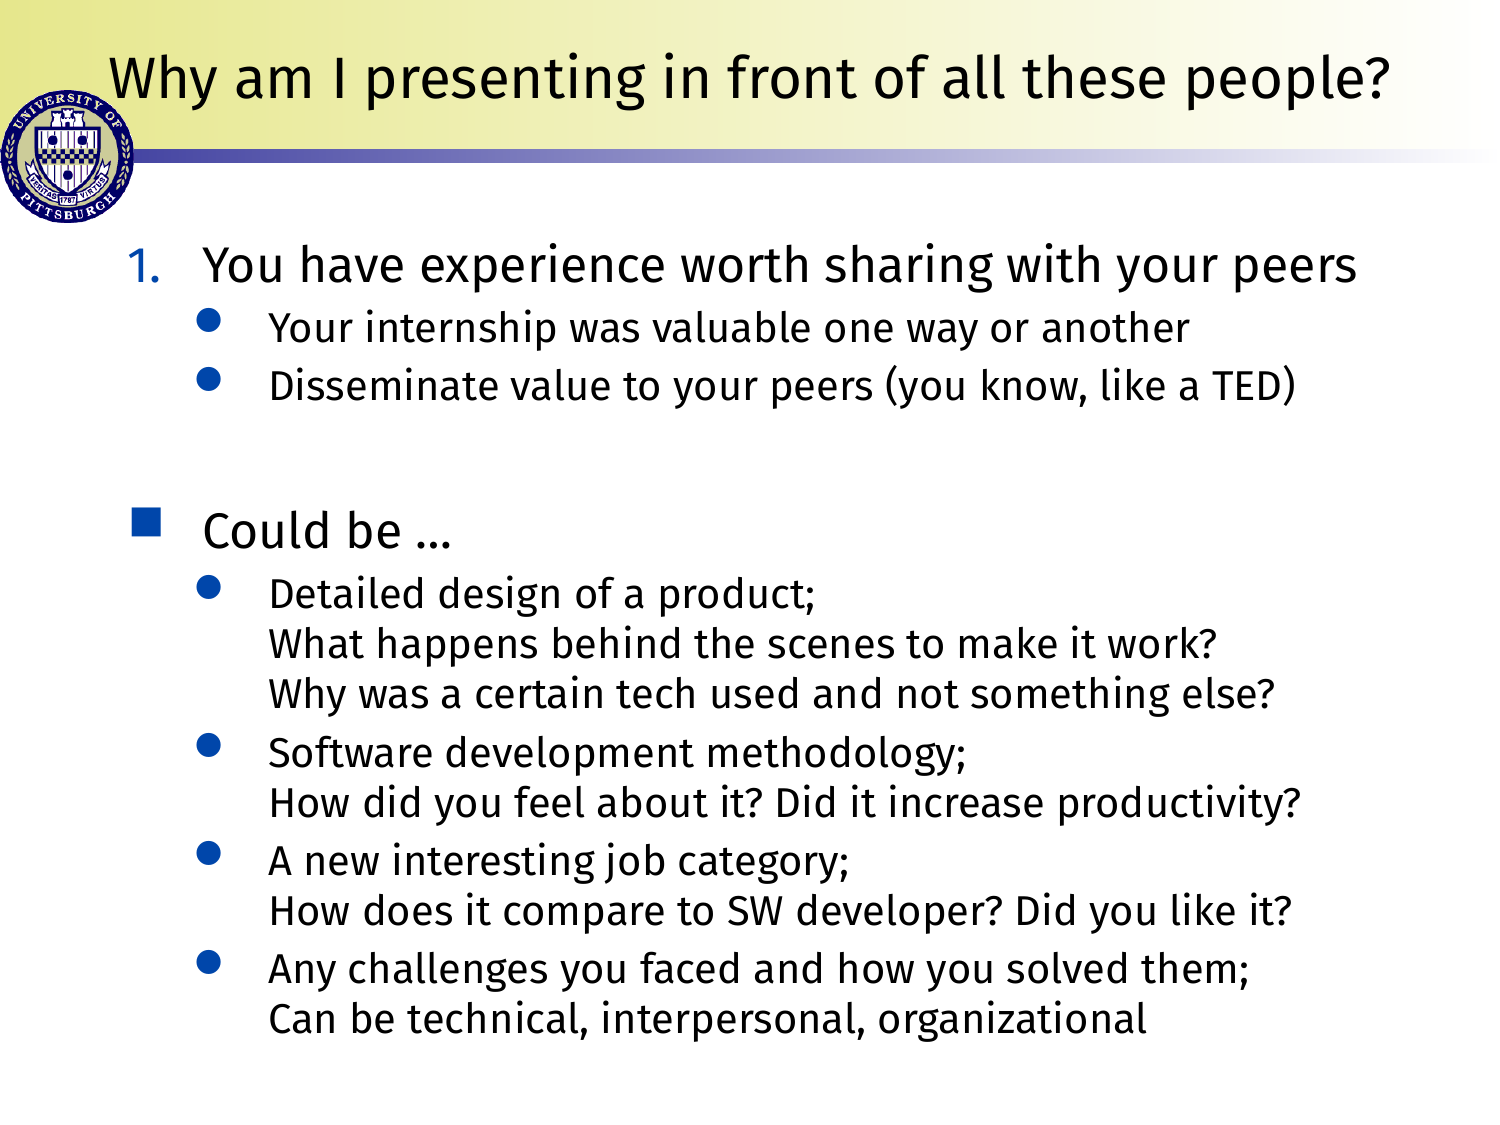

# Why am I presenting in front of all these people?
You have experience worth sharing with your peers
Your internship was valuable one way or another
Disseminate value to your peers (you know, like a TED)

Could be …
Detailed design of a product;
What happens behind the scenes to make it work?
Why was a certain tech used and not something else?
Software development methodology;
How did you feel about it? Did it increase productivity?
A new interesting job category;
How does it compare to SW developer? Did you like it?
Any challenges you faced and how you solved them;
Can be technical, interpersonal, organizational